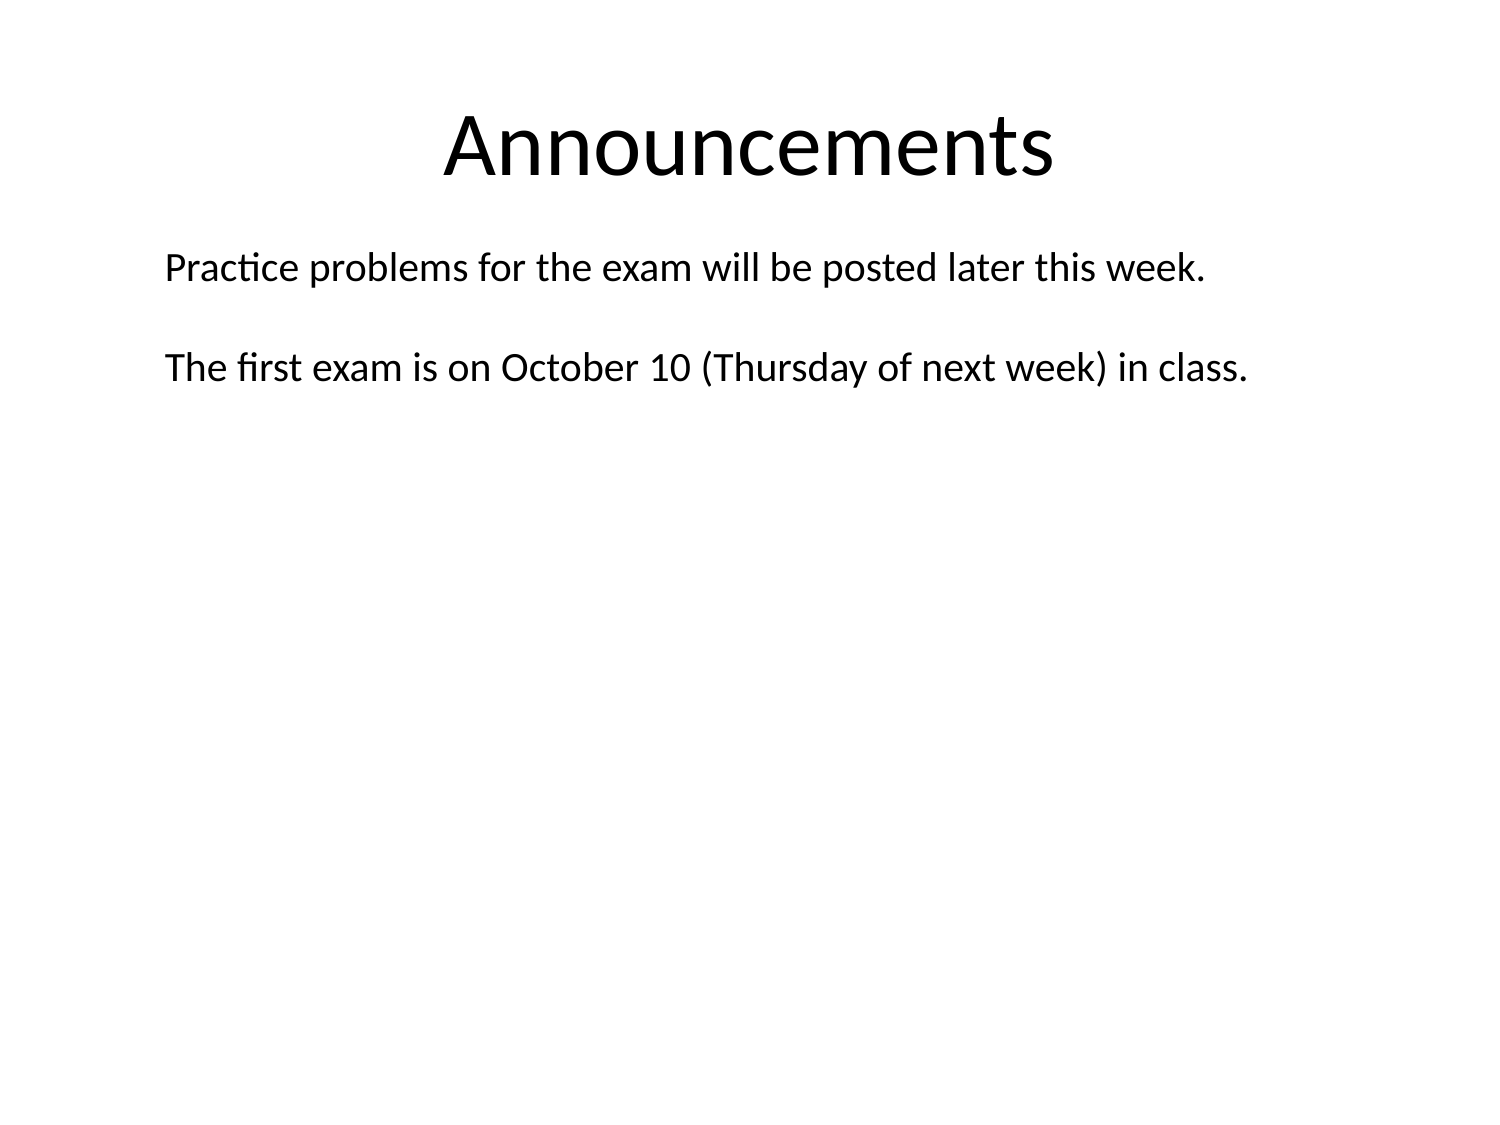

# Announcements
Practice problems for the exam will be posted later this week.

The first exam is on October 10 (Thursday of next week) in class.